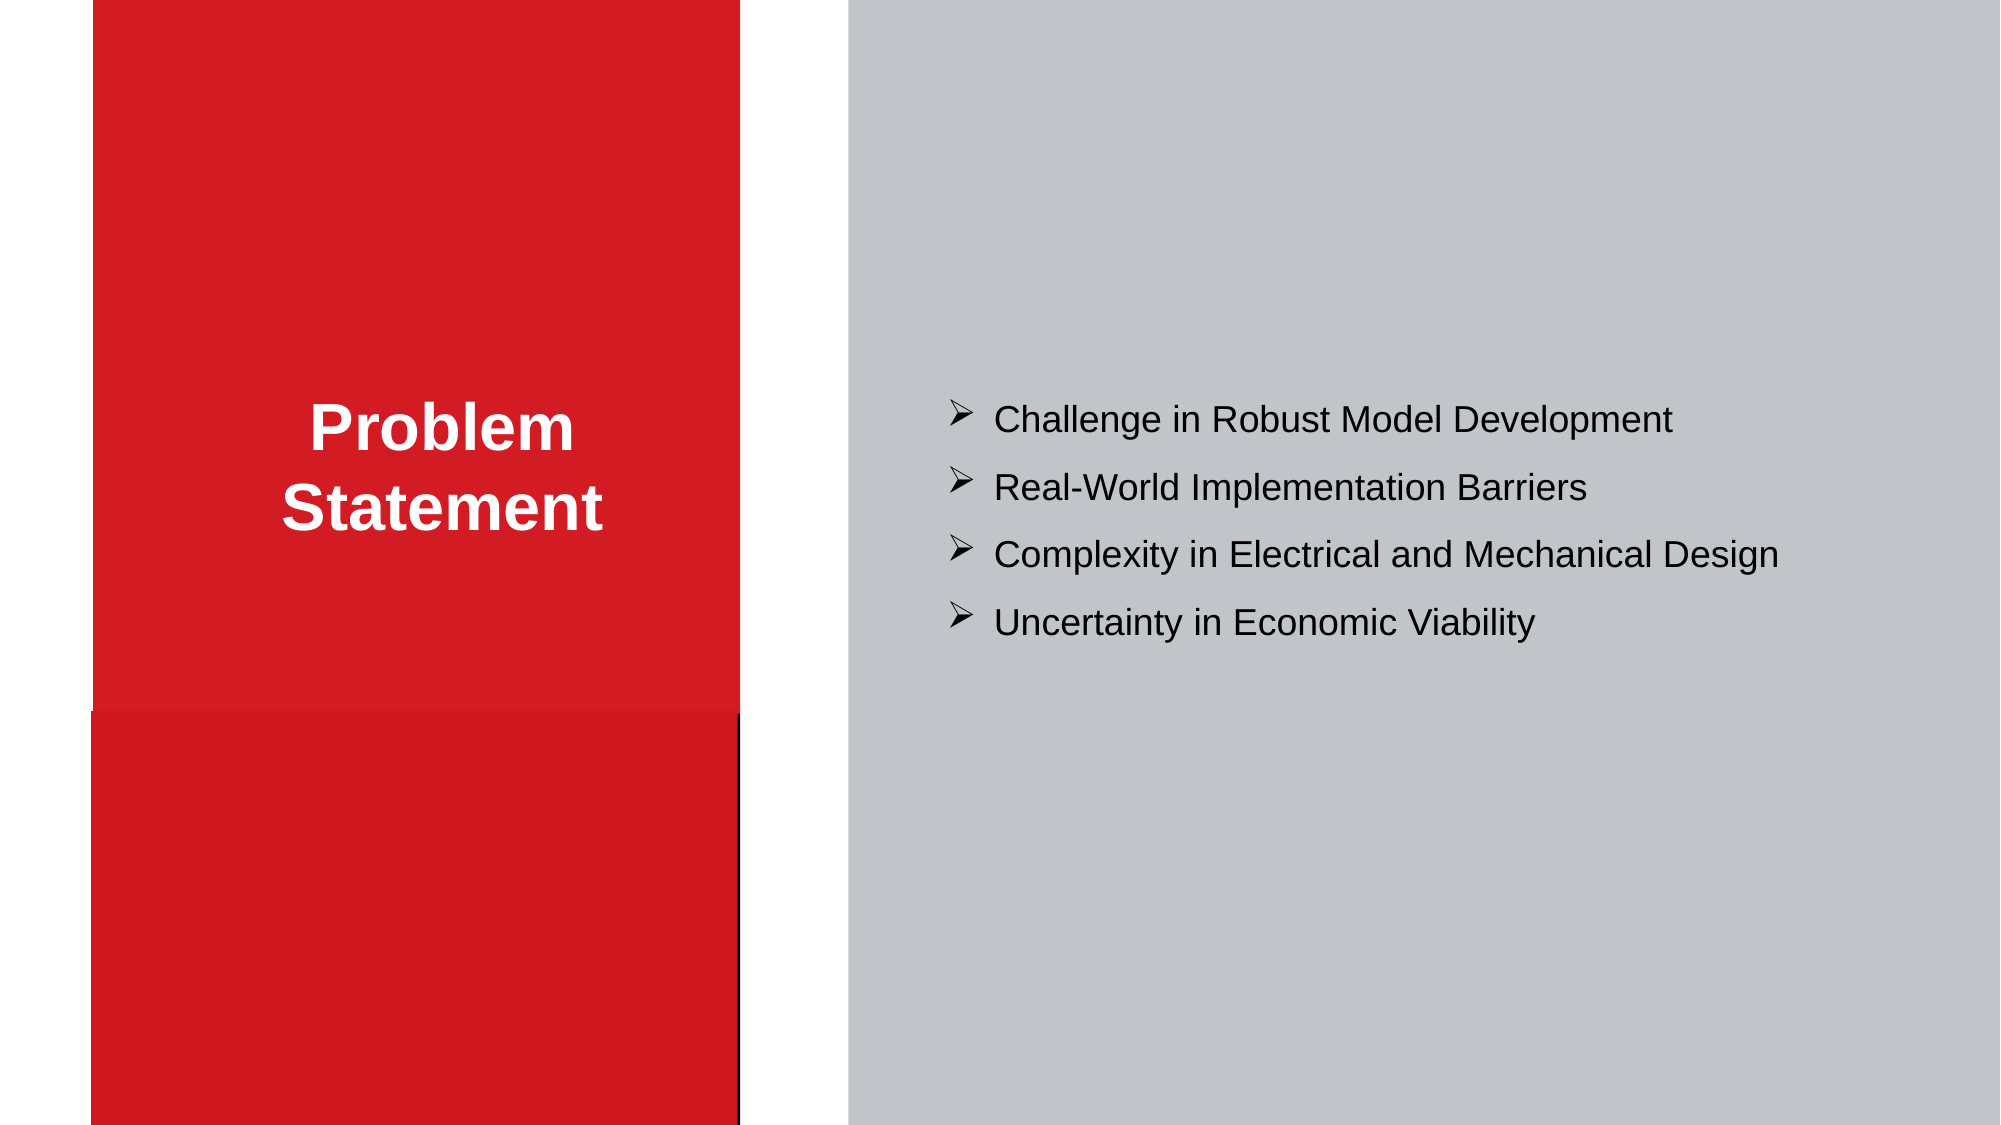

Challenge in Robust Model Development
Real-World Implementation Barriers
Complexity in Electrical and Mechanical Design
Uncertainty in Economic Viability
Problem Statement